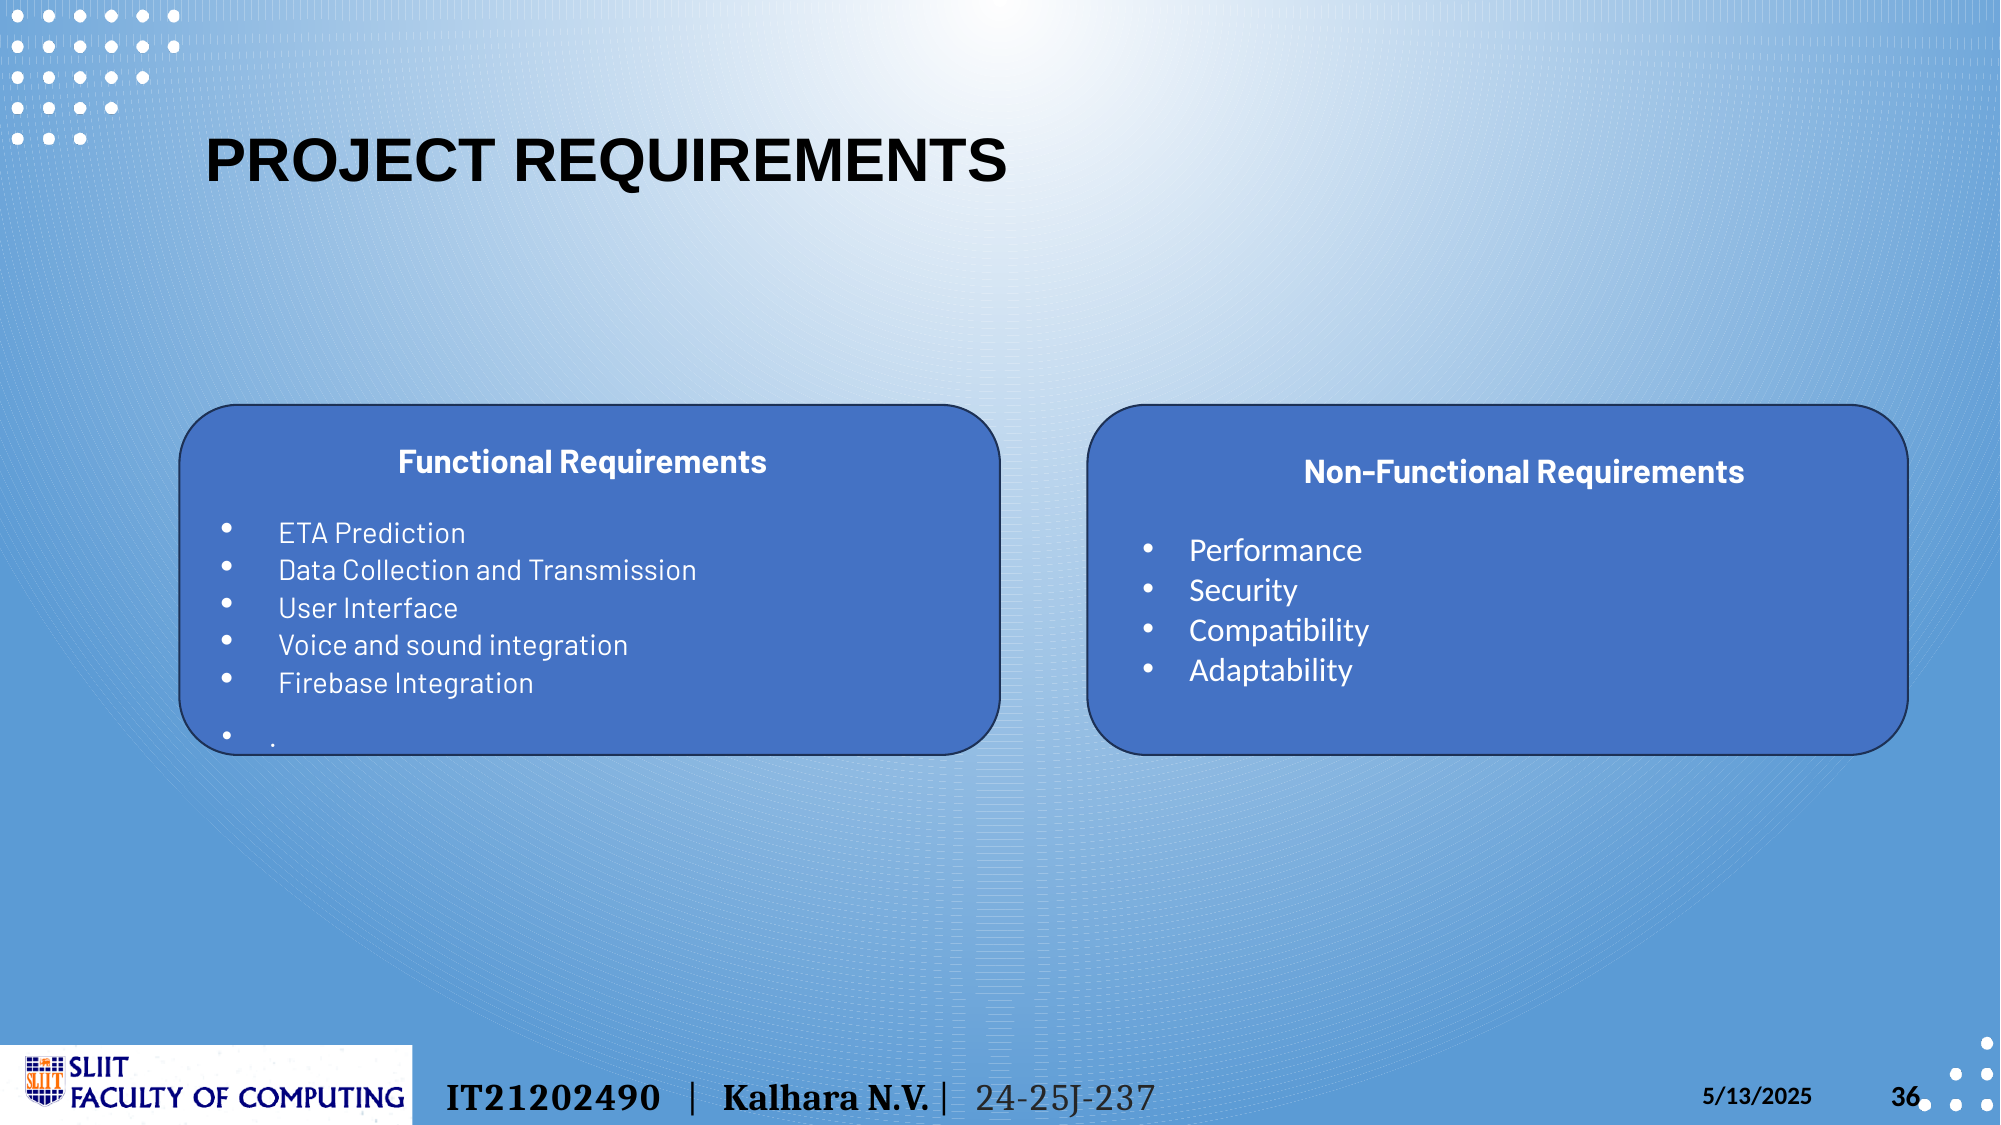

PROJECT REQUIREMENTS

               Functional Requirements

ETA Prediction
Data Collection and Transmission
User Interface
Voice and sound integration
Firebase Integration
.

               Non-Functional Requirements

Performance
Security
Compatibility
Adaptability

IT21202490   |   Kalhara N.V. |   24-25J-237